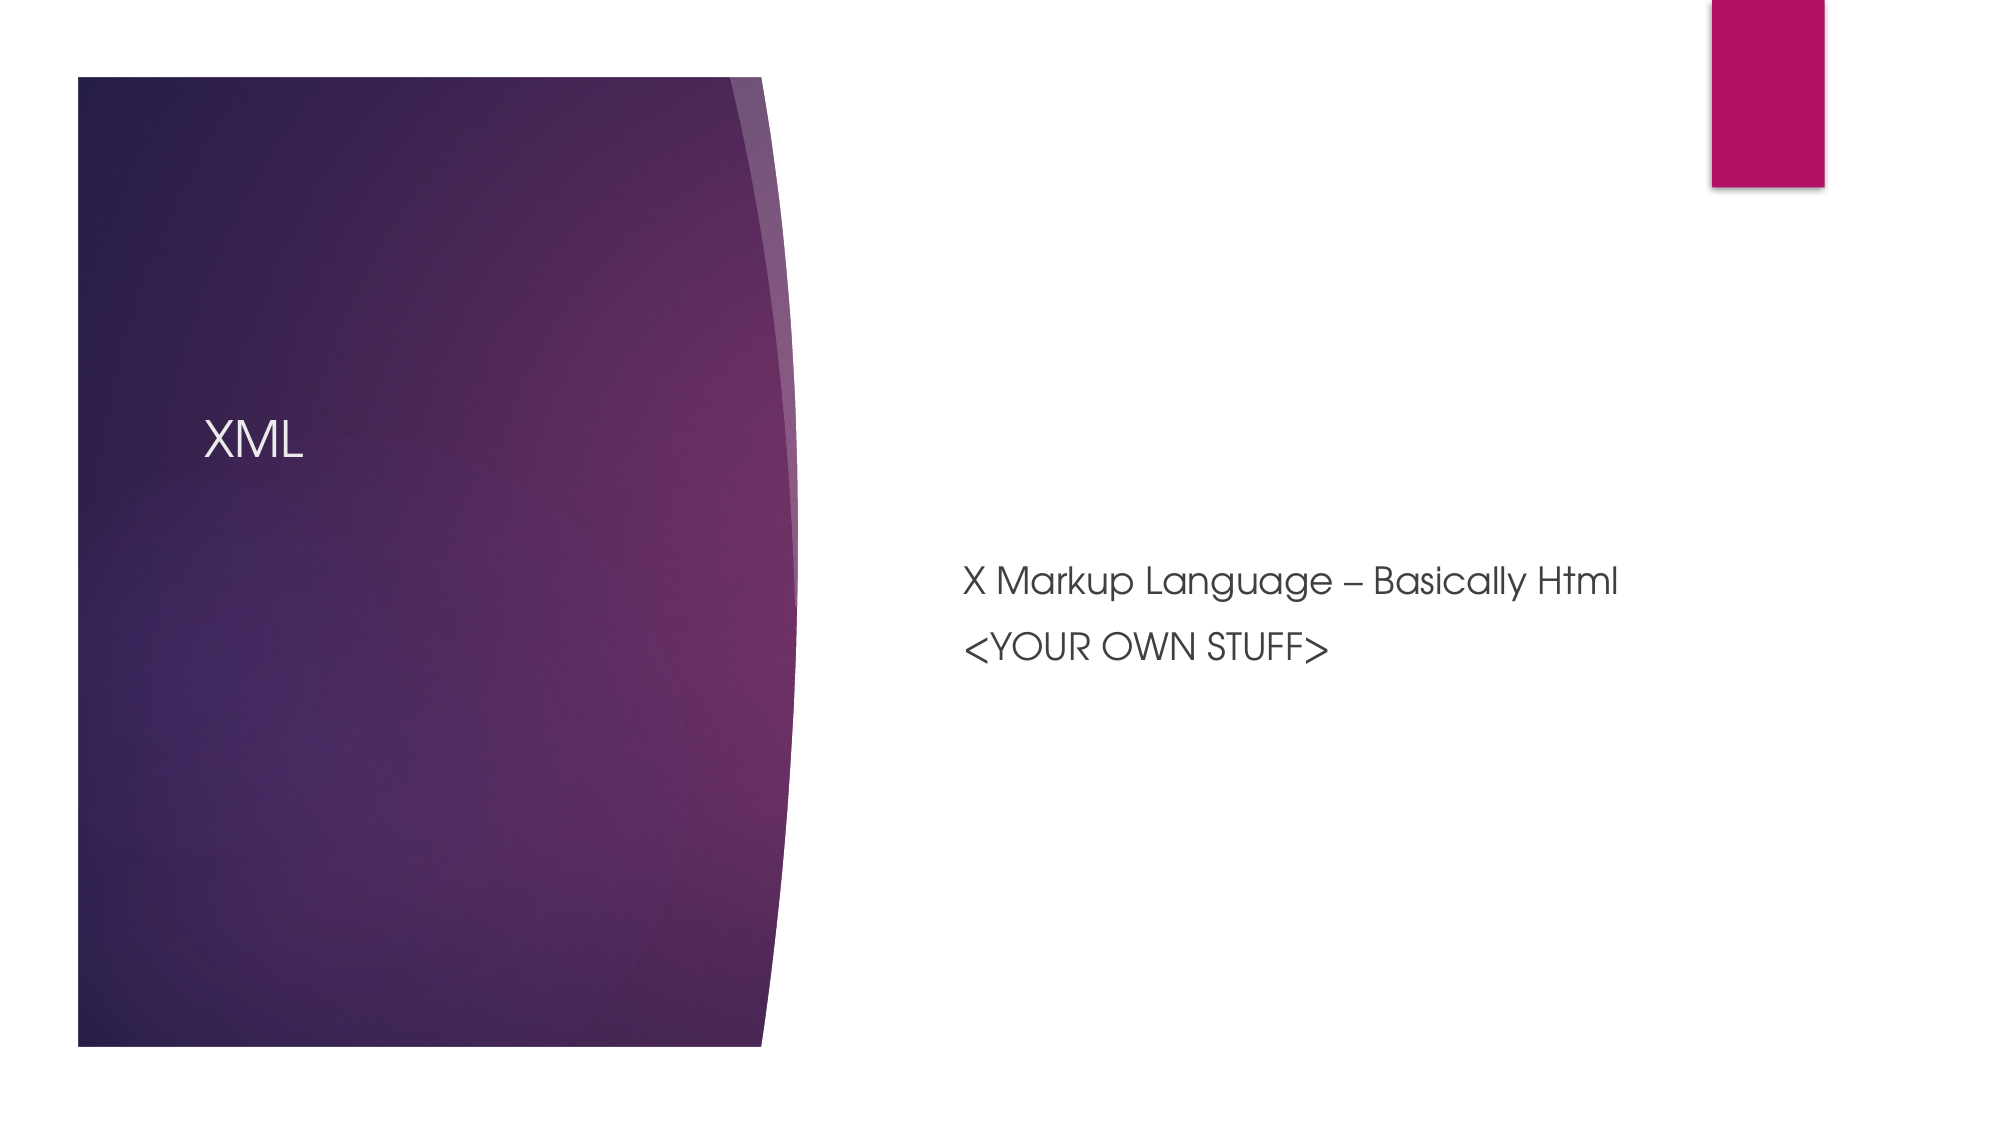

# XML
X Markup Language – Basically Html
<YOUR OWN STUFF>